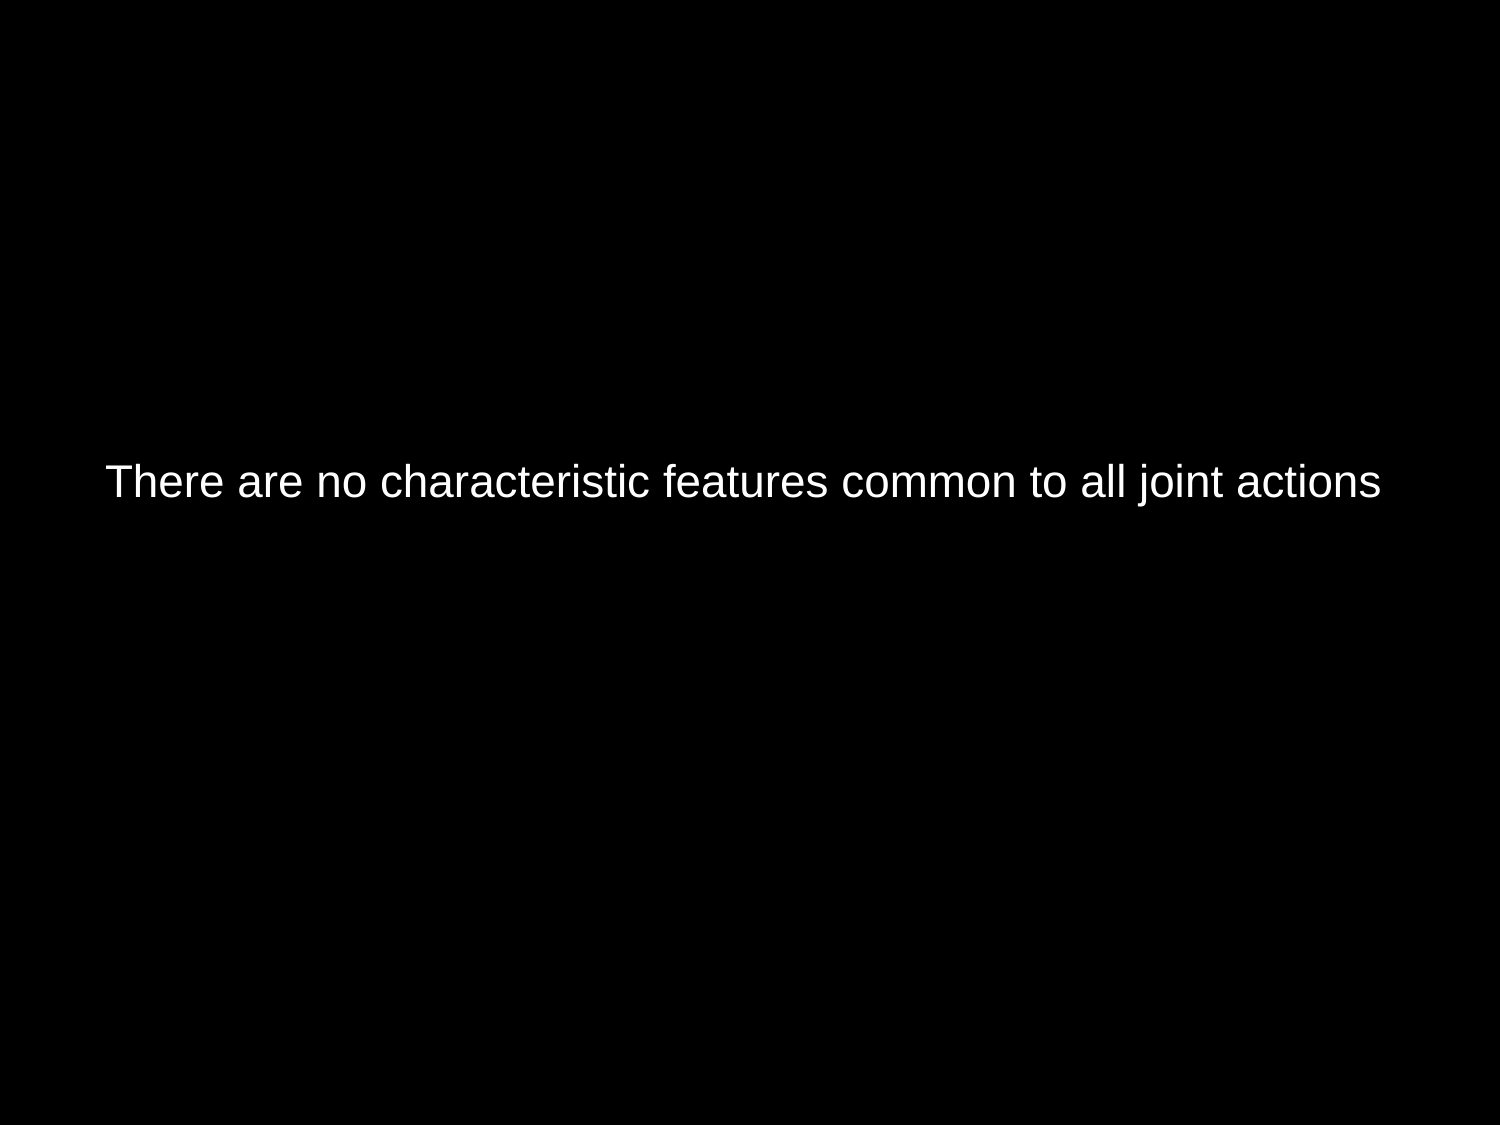

There are no characteristic features common to all joint actions